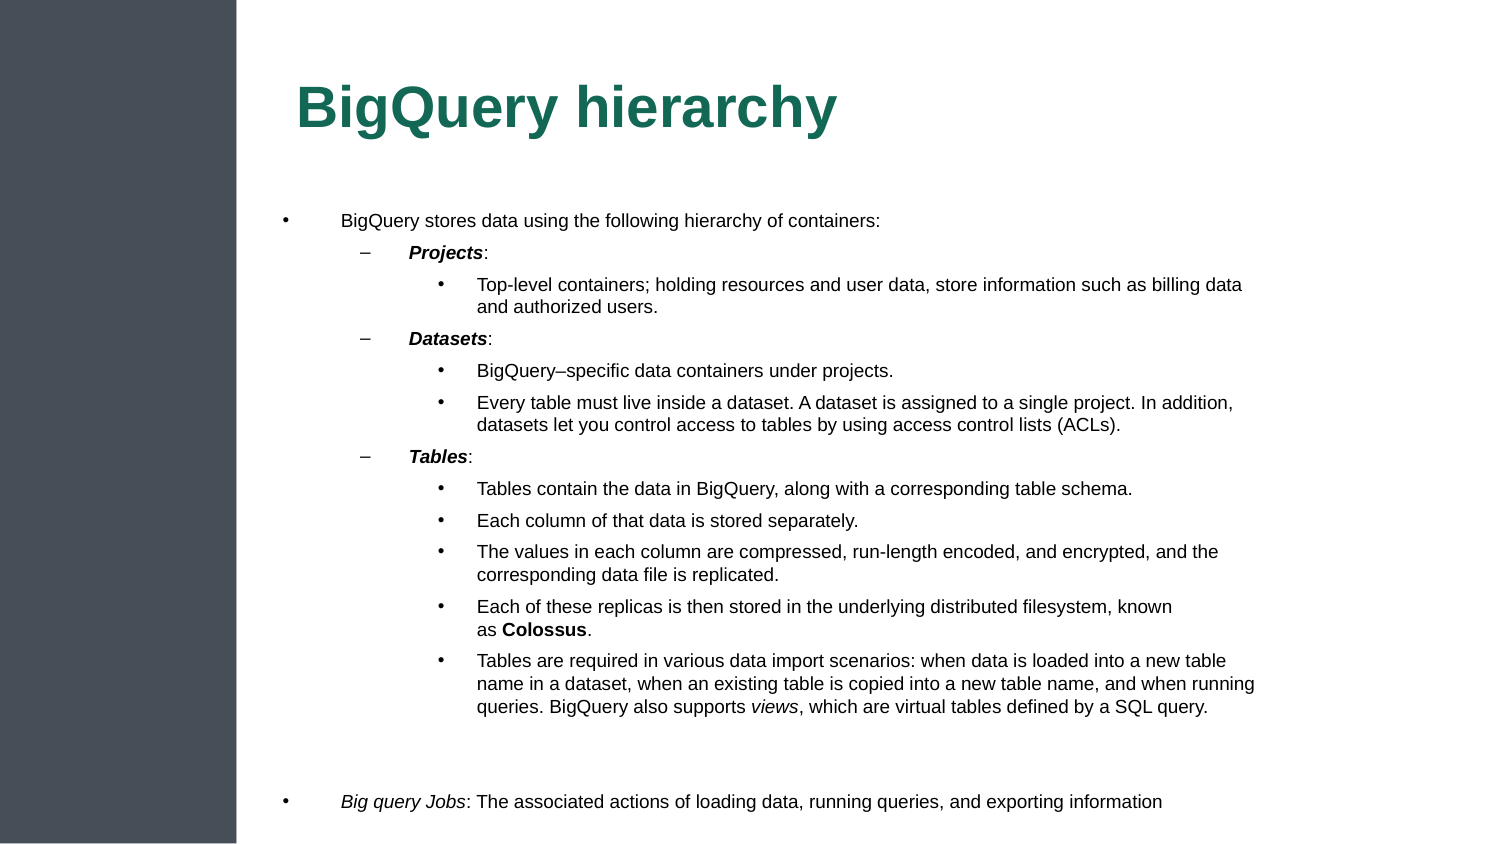

# BigQuery hierarchy
BigQuery stores data using the following hierarchy of containers:
Projects:
Top-level containers; holding resources and user data, store information such as billing data and authorized users.
Datasets:
BigQuery–specific data containers under projects.
Every table must live inside a dataset. A dataset is assigned to a single project. In addition, datasets let you control access to tables by using access control lists (ACLs).
Tables:
Tables contain the data in BigQuery, along with a corresponding table schema.
Each column of that data is stored separately.
The values in each column are compressed, run-length encoded, and encrypted, and the corresponding data file is replicated.
Each of these replicas is then stored in the underlying distributed filesystem, known as Colossus.
Tables are required in various data import scenarios: when data is loaded into a new table name in a dataset, when an existing table is copied into a new table name, and when running queries. BigQuery also supports views, which are virtual tables defined by a SQL query.

Big query Jobs: The associated actions of loading data, running queries, and exporting information